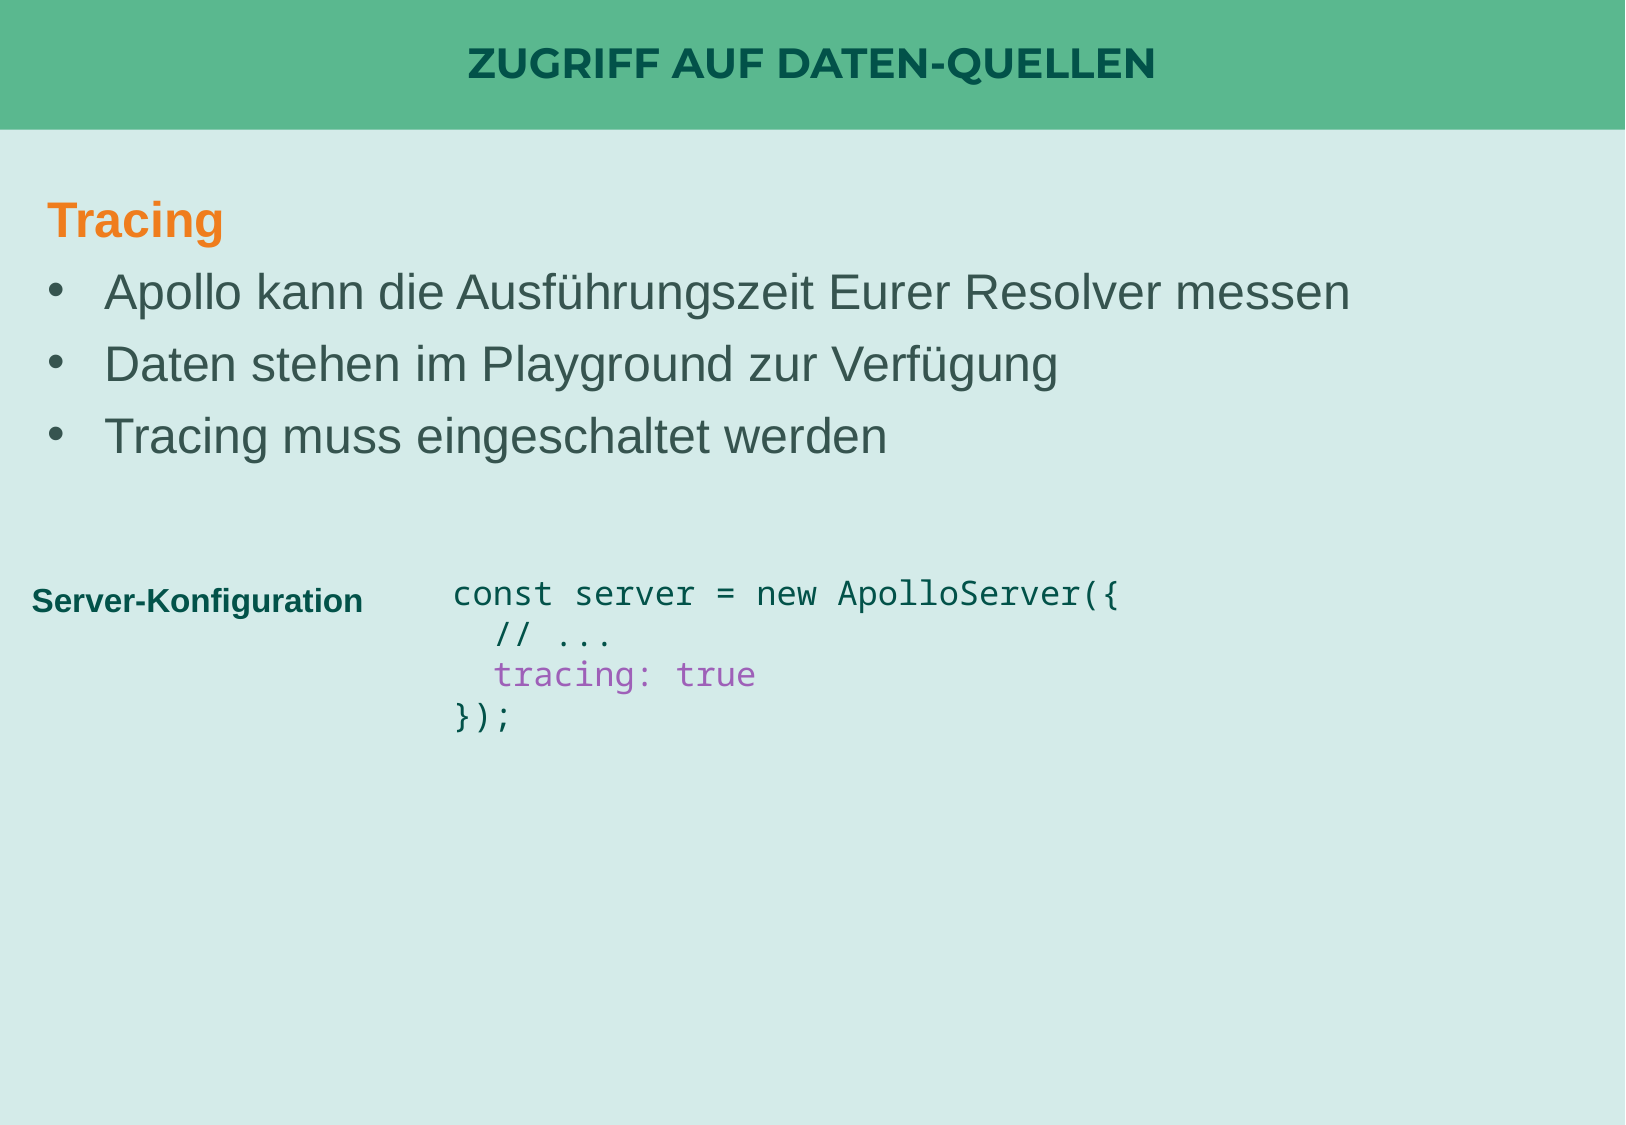

# Zugriff auf Daten-Quellen
Tracing
Apollo kann die Ausführungszeit Eurer Resolver messen
Daten stehen im Playground zur Verfügung
Tracing muss eingeschaltet werden
Server-Konfiguration
const server = new ApolloServer({
  // ...
  tracing: true
});